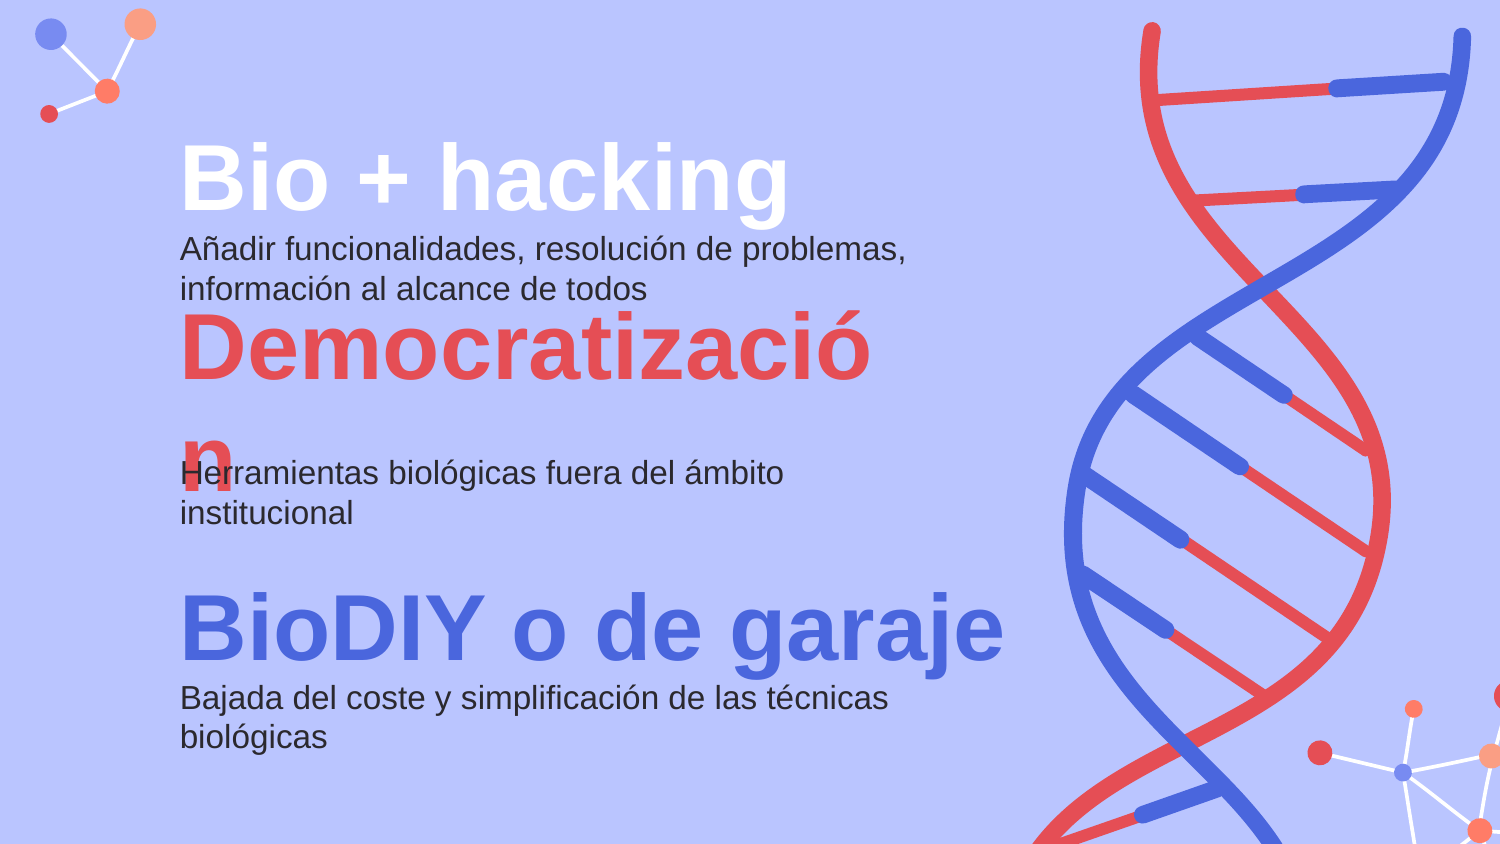

# Bio + hacking
Añadir funcionalidades, resolución de problemas, información al alcance de todos
Democratización
Herramientas biológicas fuera del ámbito institucional
BioDIY o de garaje
Bajada del coste y simplificación de las técnicas biológicas